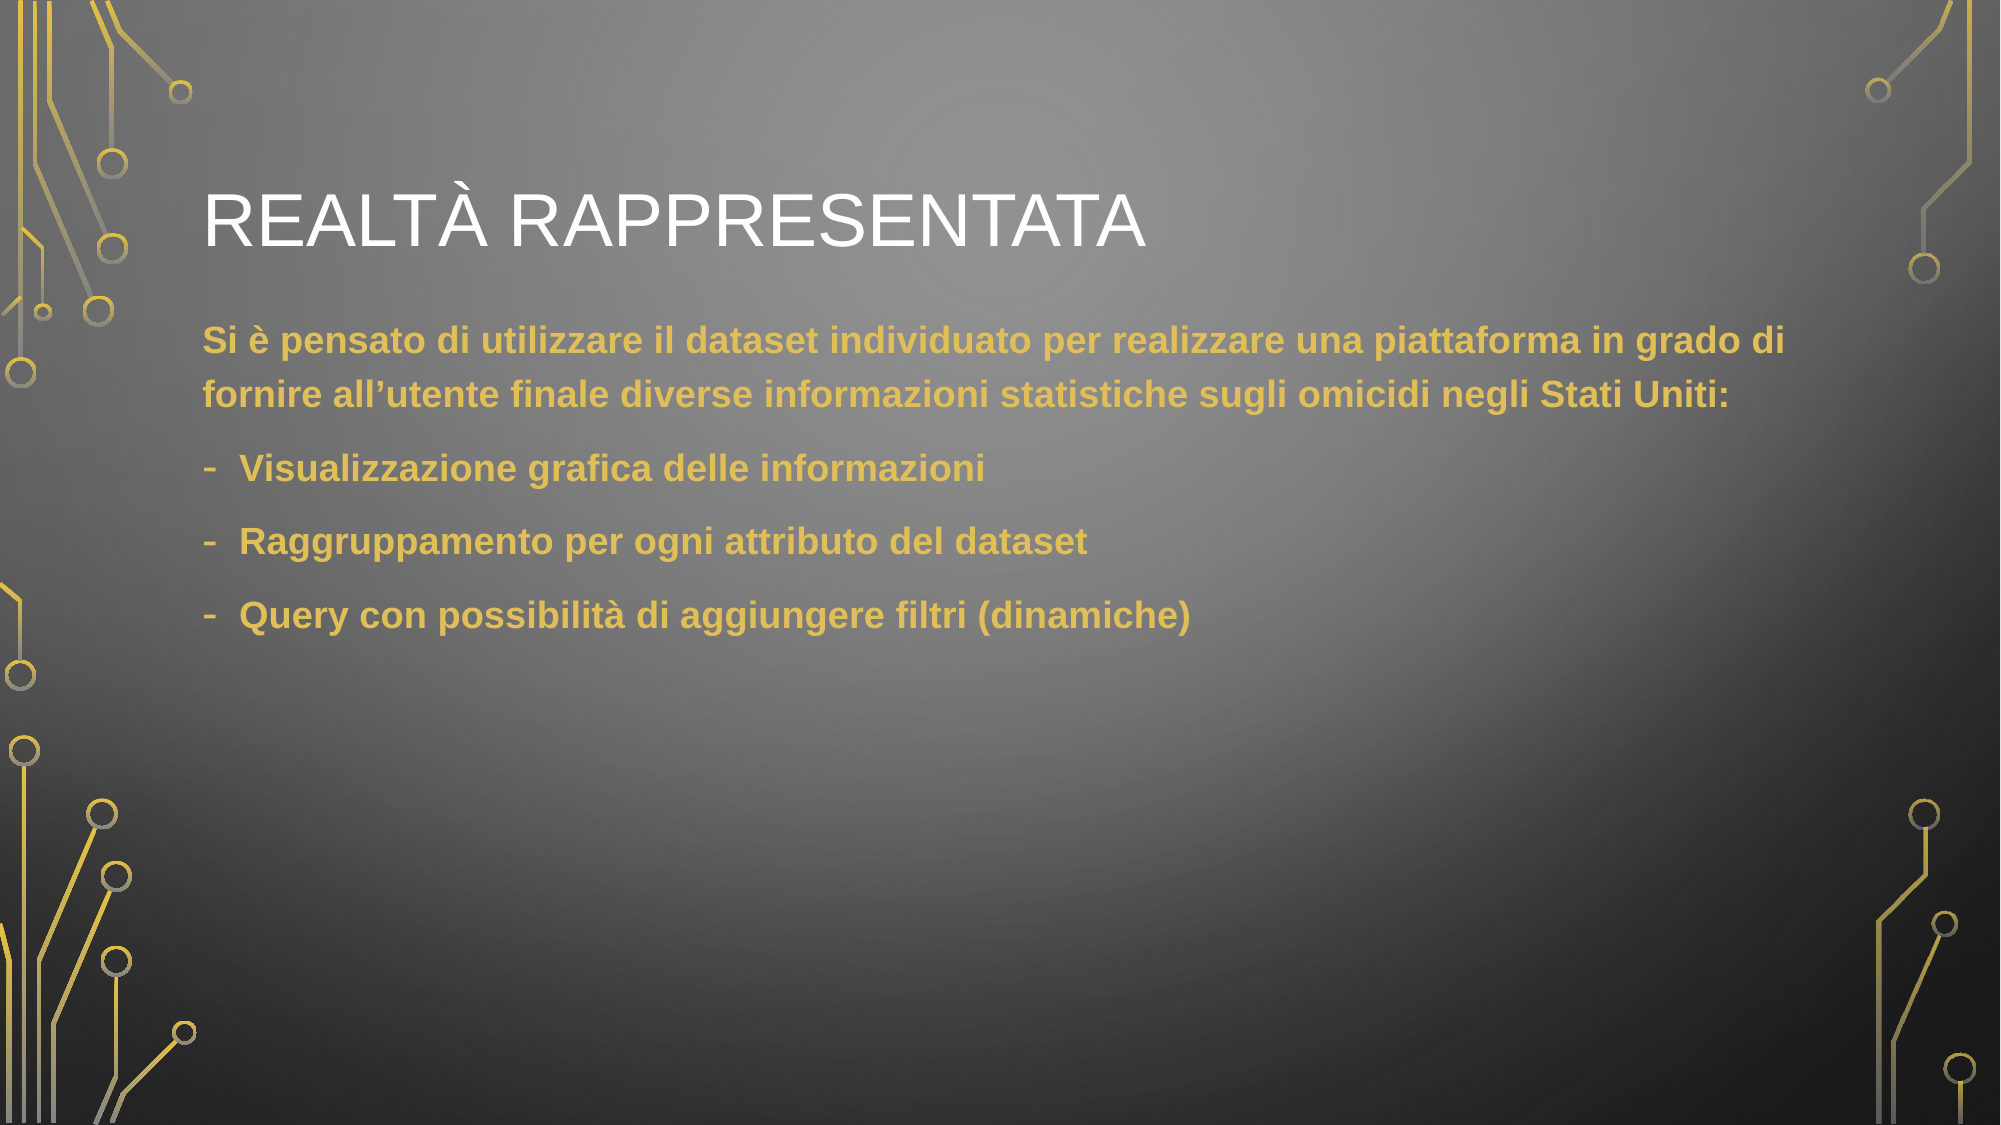

# Realtà rappresentata
Si è pensato di utilizzare il dataset individuato per realizzare una piattaforma in grado di   fornire all’utente finale diverse informazioni statistiche sugli omicidi negli Stati Uniti:
Visualizzazione grafica delle informazioni
Raggruppamento per ogni attributo del dataset
Query con possibilità di aggiungere filtri (dinamiche)